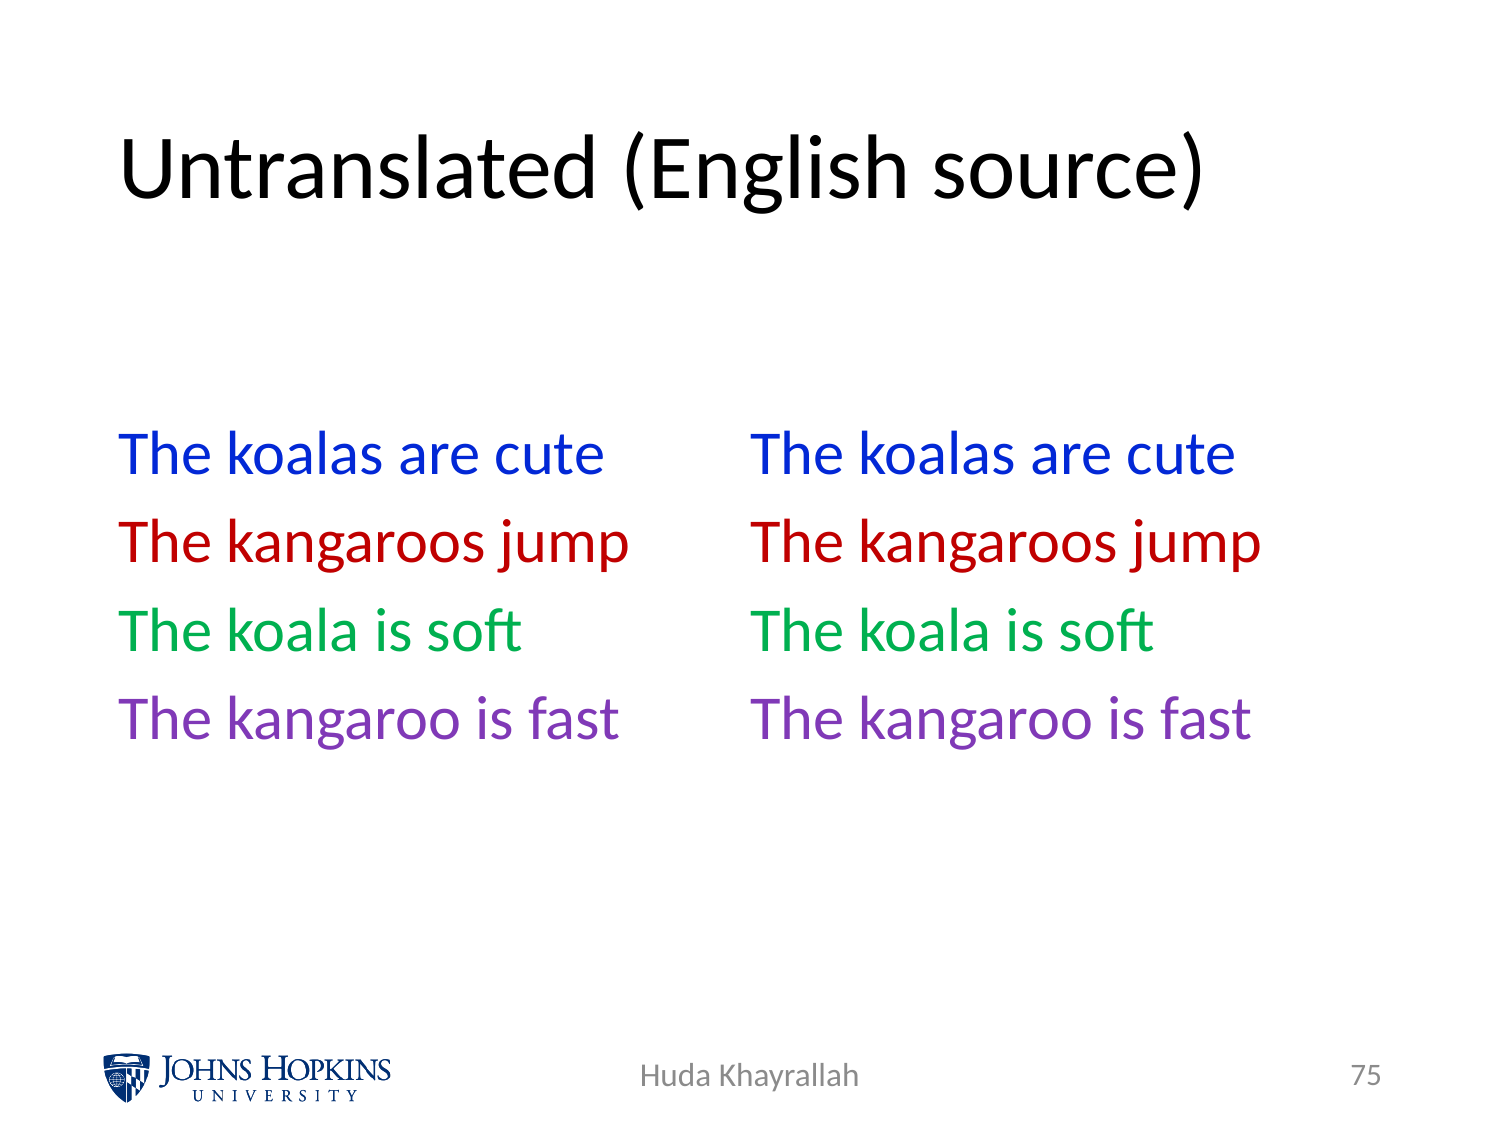

# Untranslated (English source)
The koalas are cute
The kangaroos jump
The koala is soft
The kangaroo is fast

The koalas are cute
The kangaroos jump
The koala is soft
The kangaroo is fast

Huda Khayrallah
75